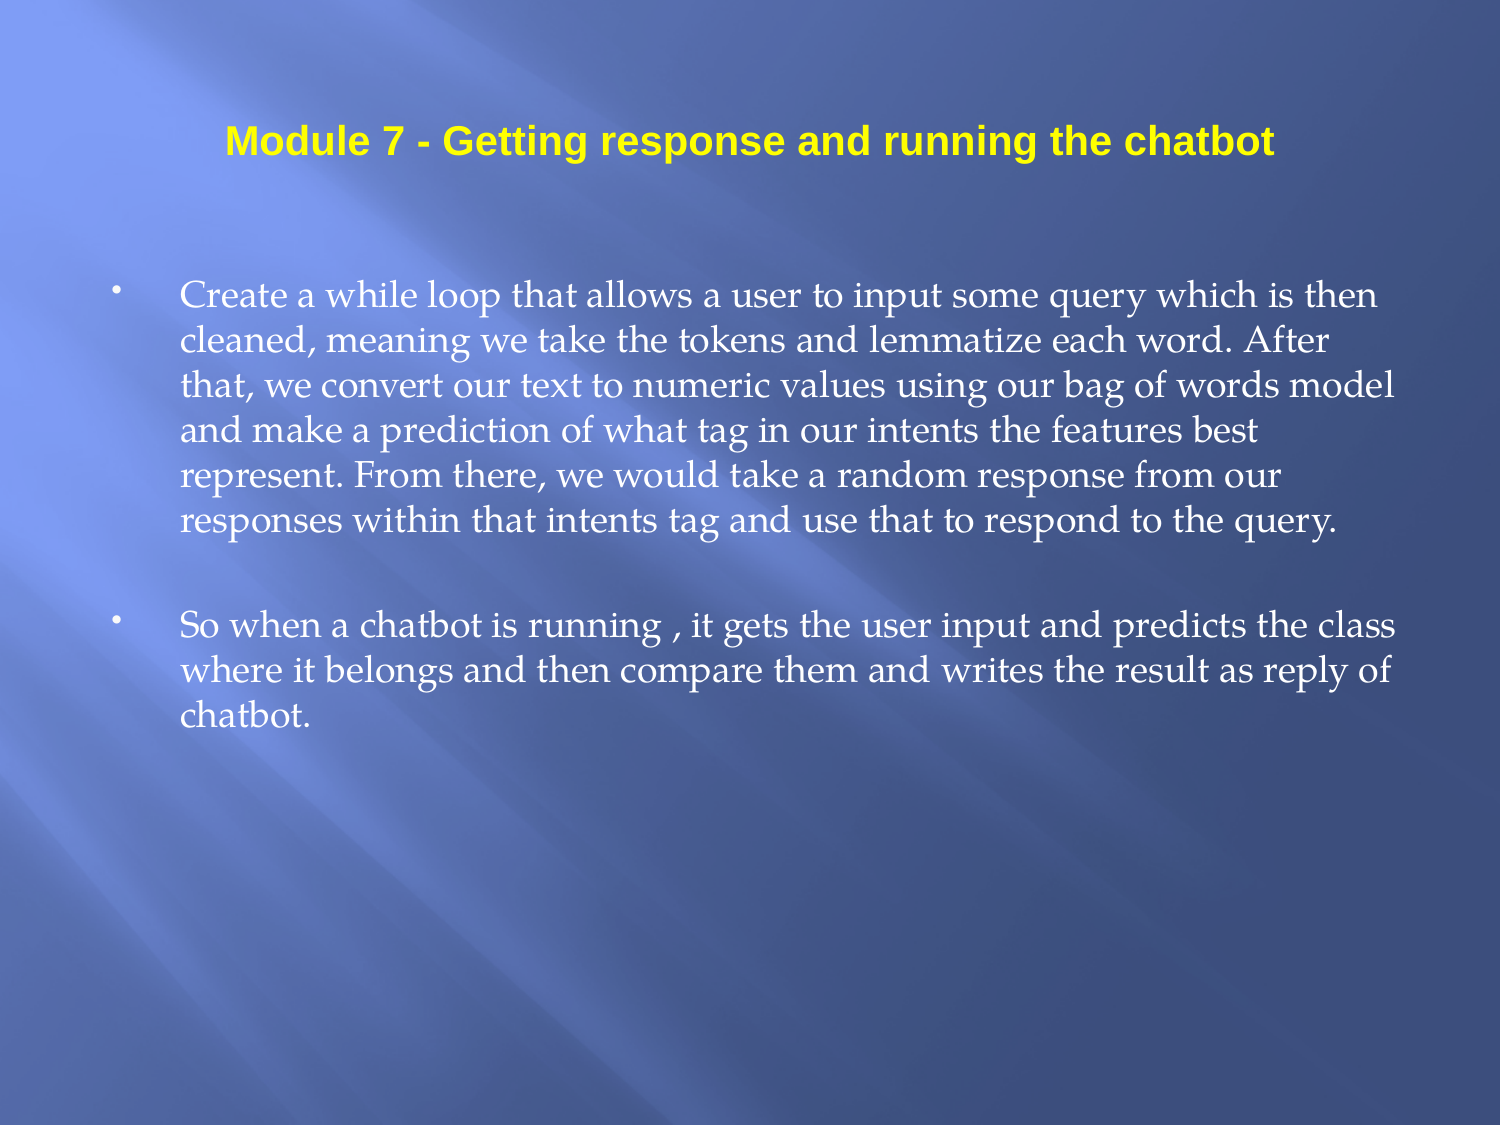

# Module 7 - Getting response and running the chatbot
Create a while loop that allows a user to input some query which is then cleaned, meaning we take the tokens and lemmatize each word. After that, we convert our text to numeric values using our bag of words model and make a prediction of what tag in our intents the features best represent. From there, we would take a random response from our responses within that intents tag and use that to respond to the query.

So when a chatbot is running , it gets the user input and predicts the class where it belongs and then compare them and writes the result as reply of chatbot.